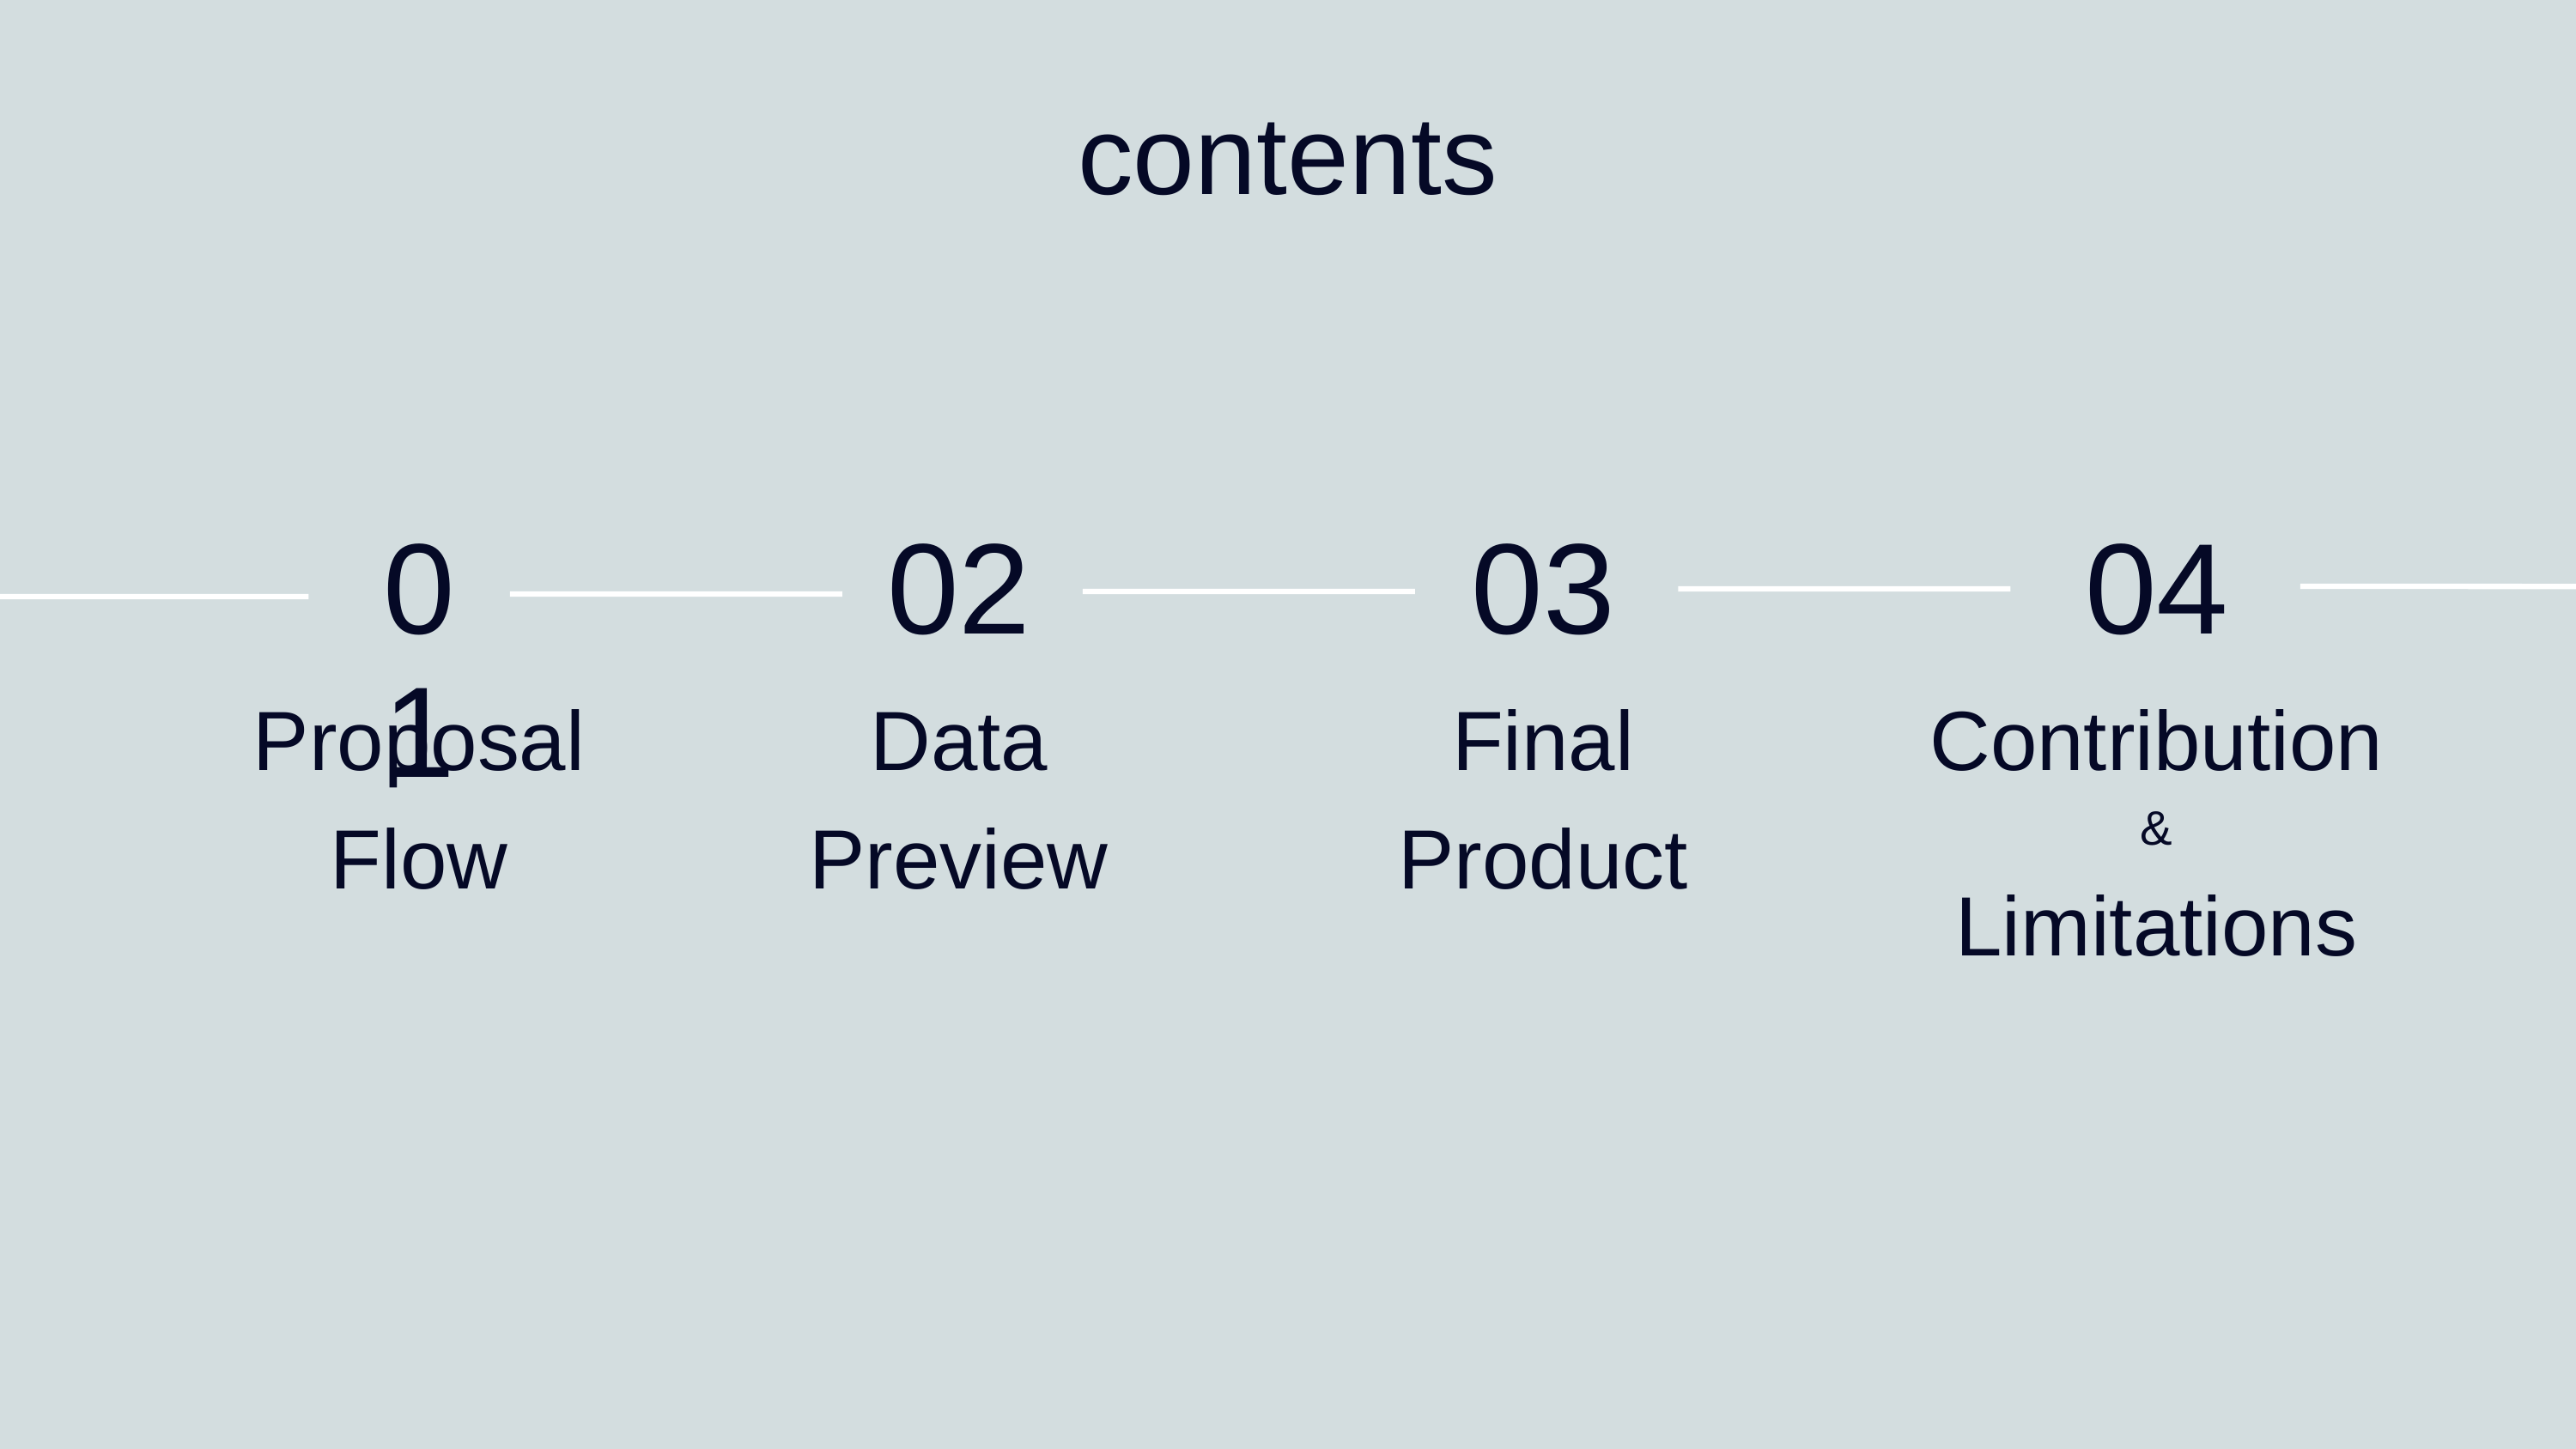

contents
01
02
03
04

Proposal
Flow
Data
Preview
Final
Product
Contribution
&
Limitations